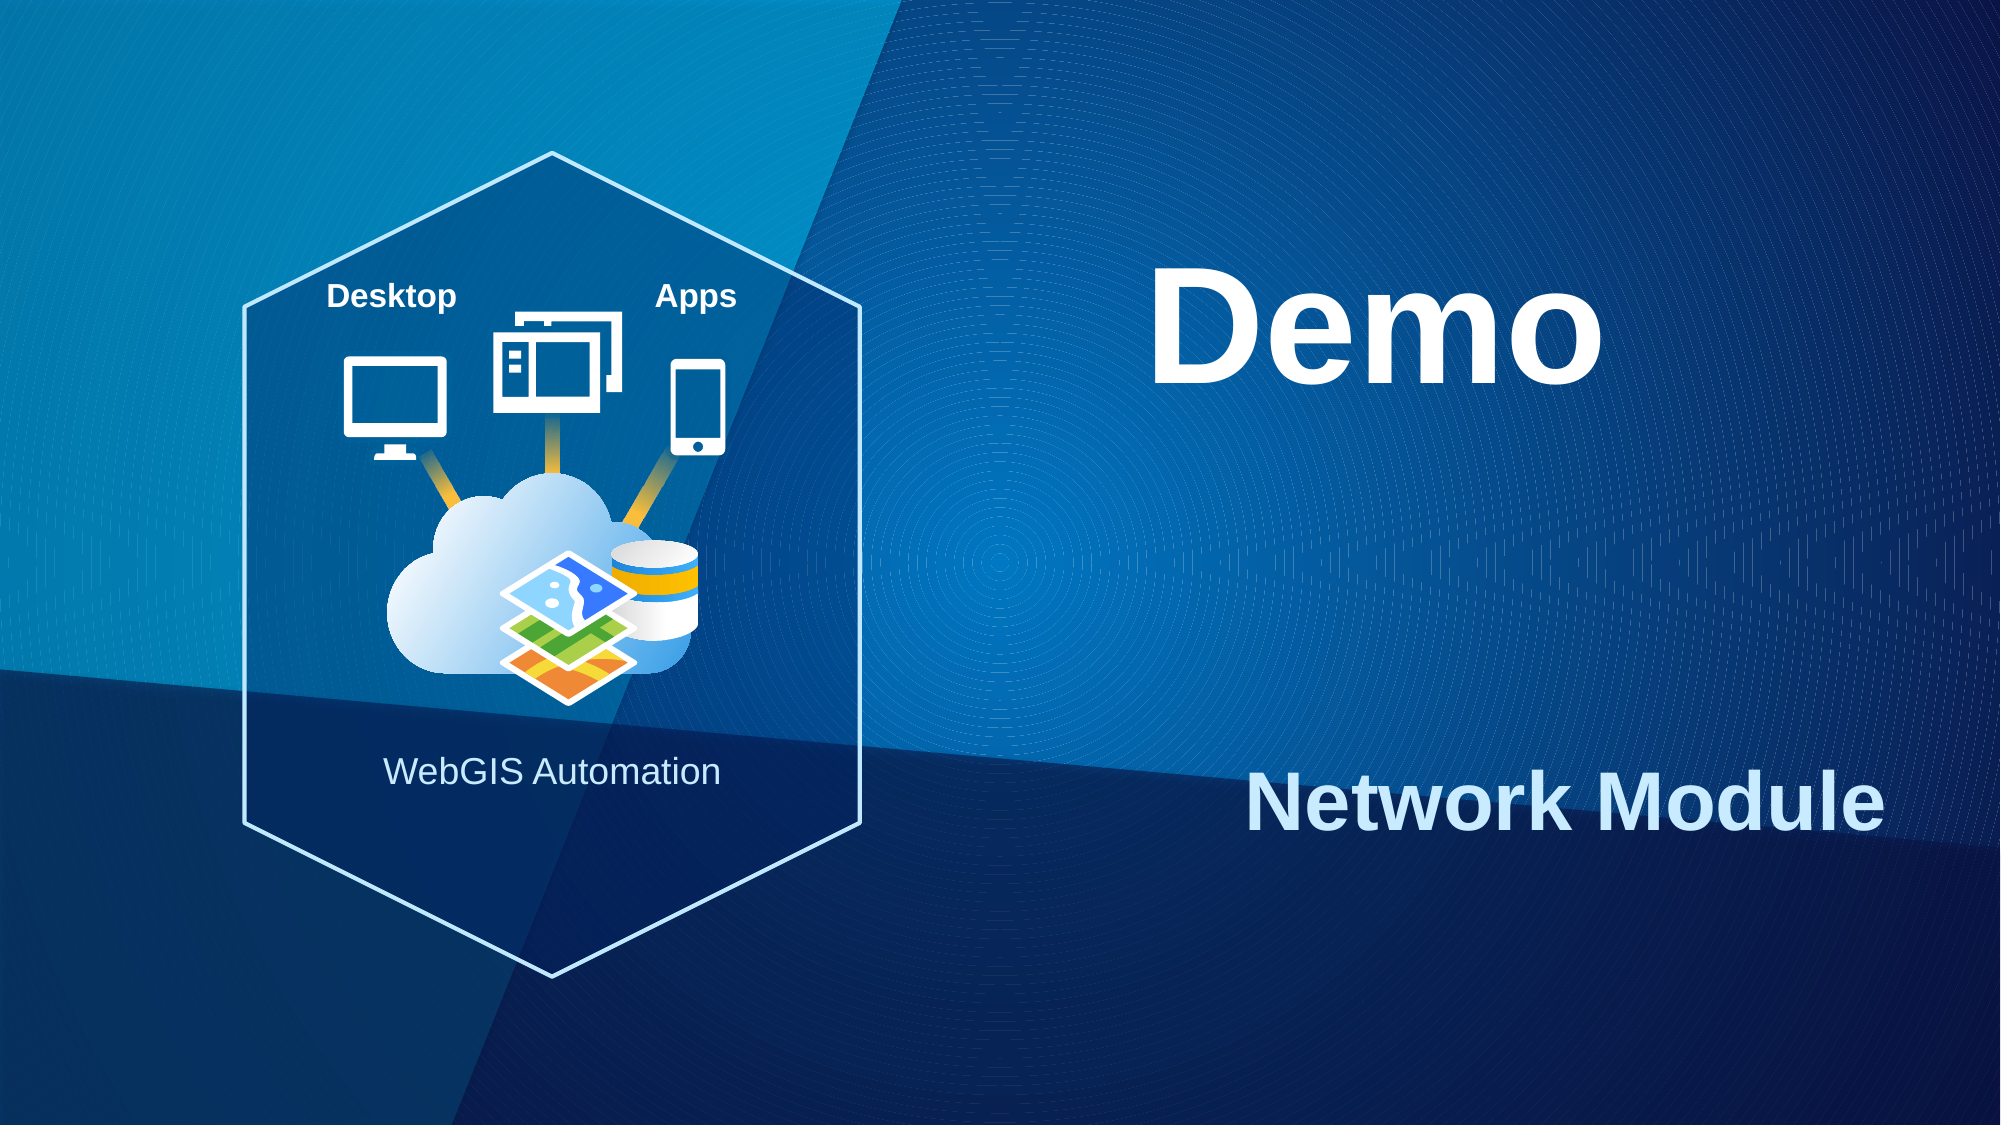

# Demo

Desktop
Apps

WebGIS Automation
Network Module